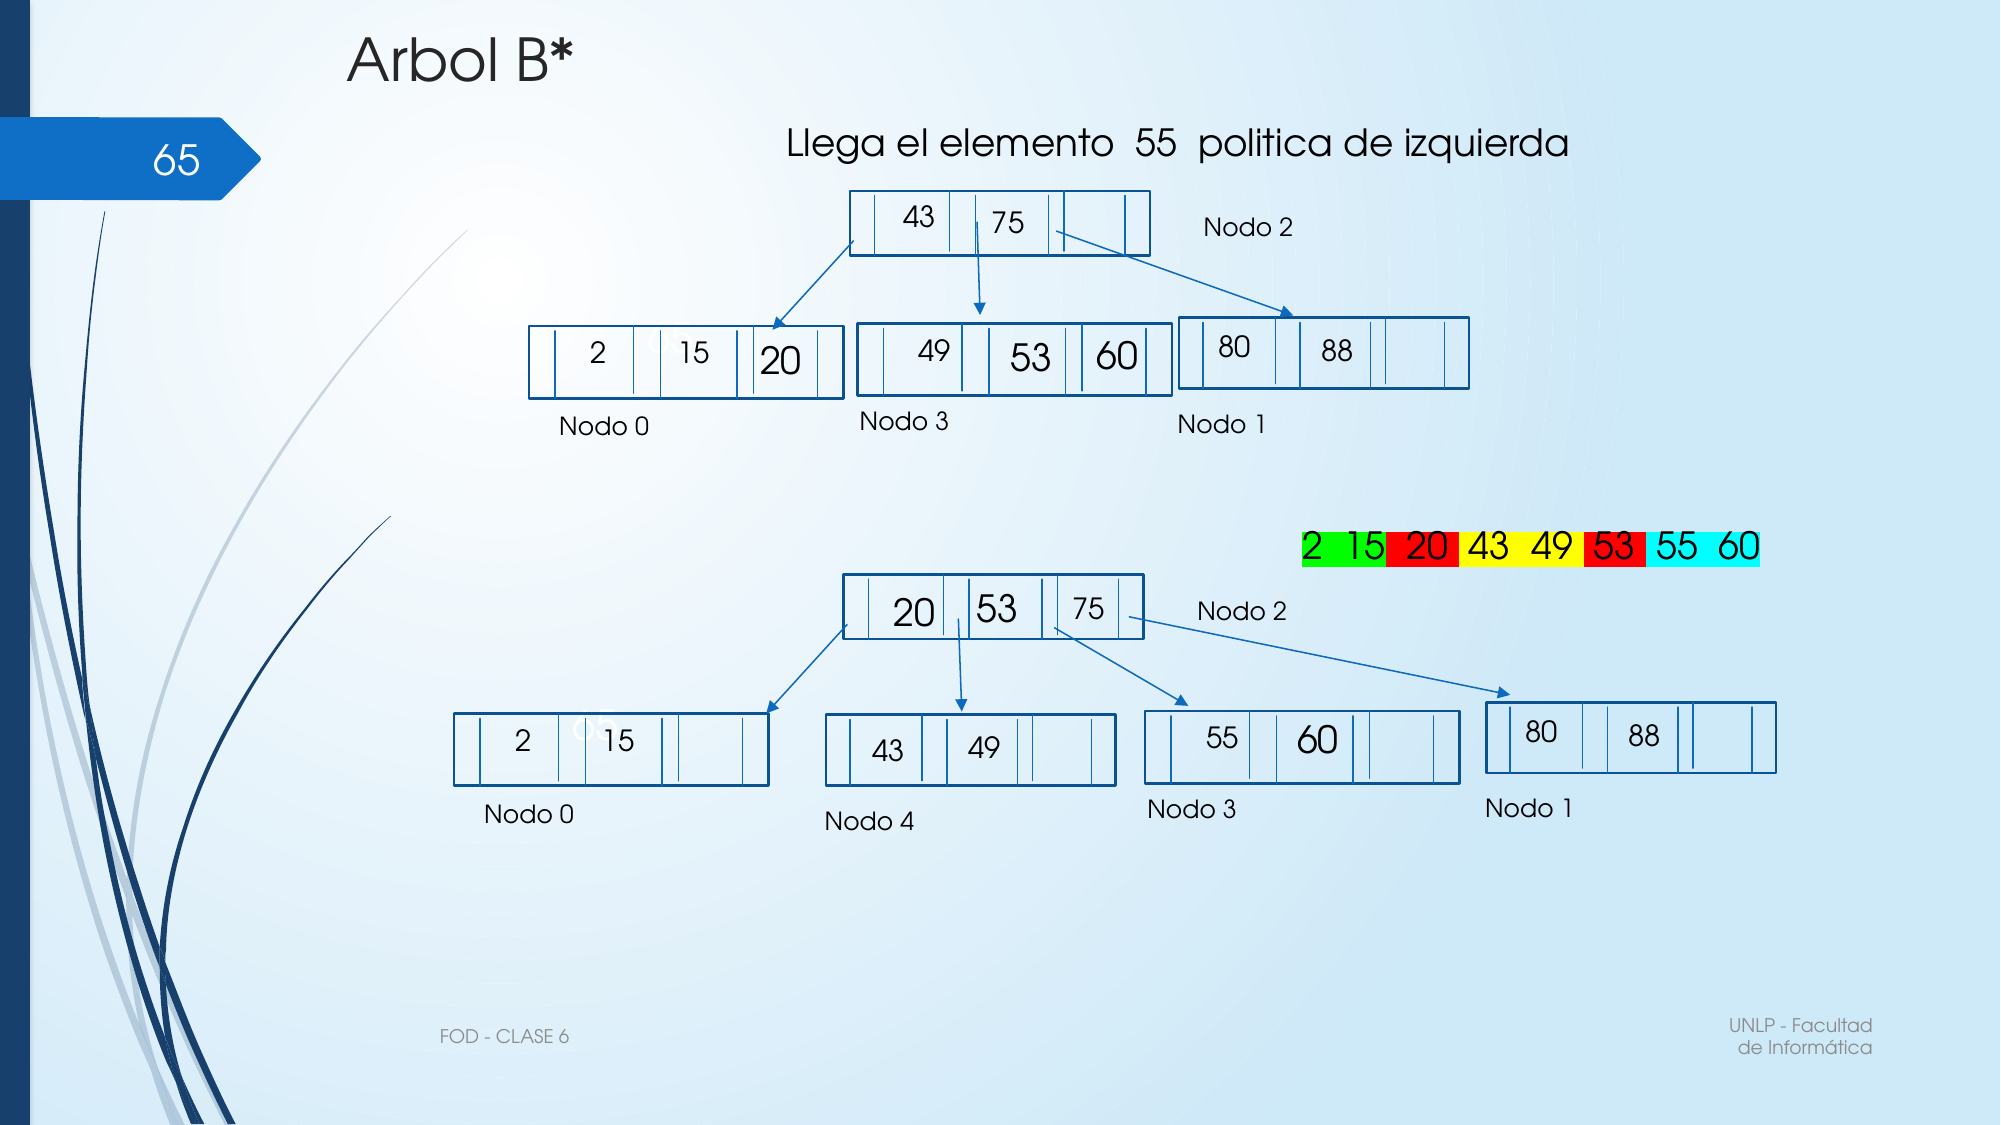

# Arbol B*
Llega el elemento  55  politica de izquierda
65

43
75
Nodo 2
65

80

88
49
60

53
2
15
20
Nodo 3
Nodo 1
Nodo 0
2  15  20  43  49  53  55  60

53
20
75
Nodo 2
65

80
60
88

55

2
15
49
43
Nodo 1
Nodo 3
Nodo 0
Nodo 4
UNLP - Facultad de Informática
FOD - CLASE 6